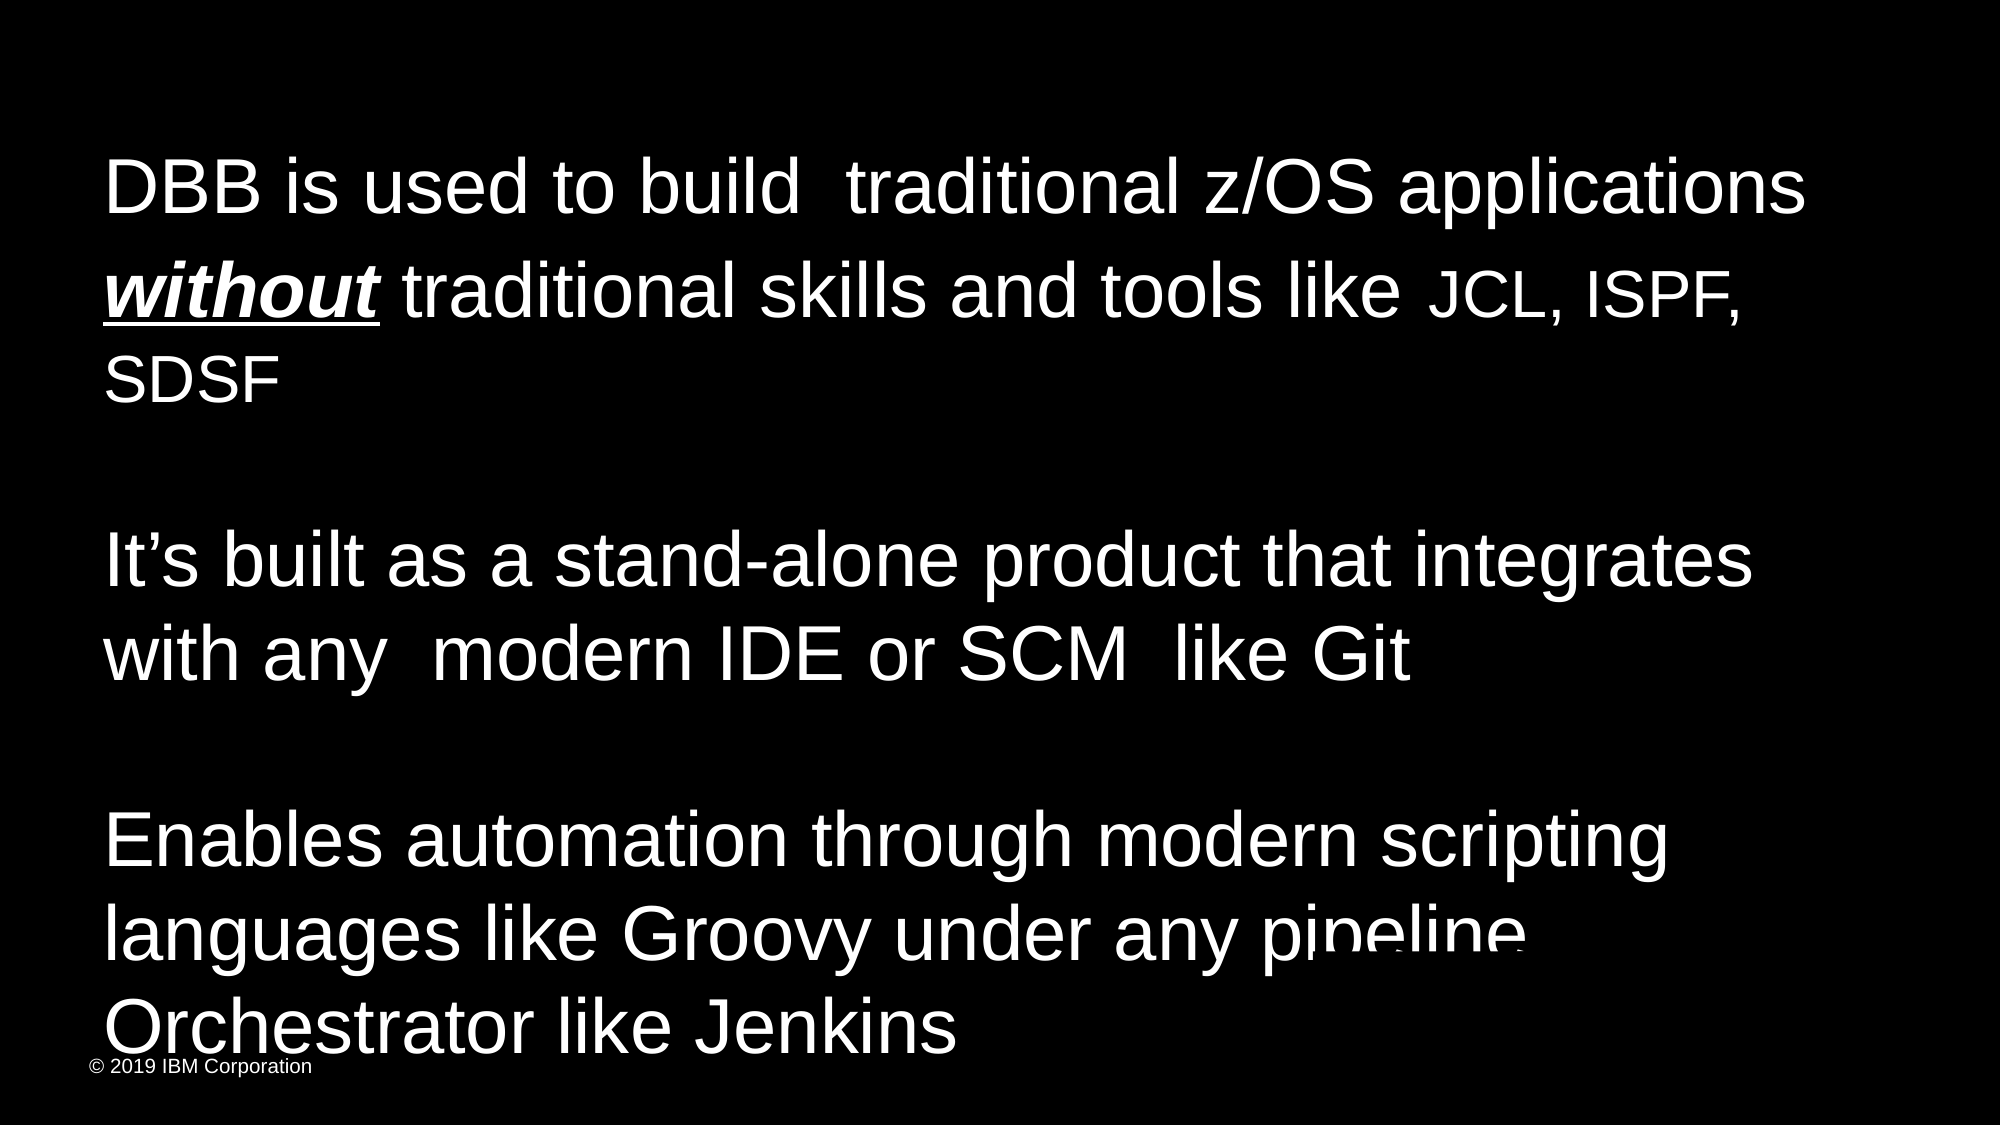

DBB is used to build  traditional z/OS applications without traditional skills and tools like JCL, ISPF, SDSF

It’s built as a stand-alone product that integrates with any  modern IDE or SCM  like Git

Enables automation through modern scripting languages like Groovy under any pipeline Orchestrator like Jenkins